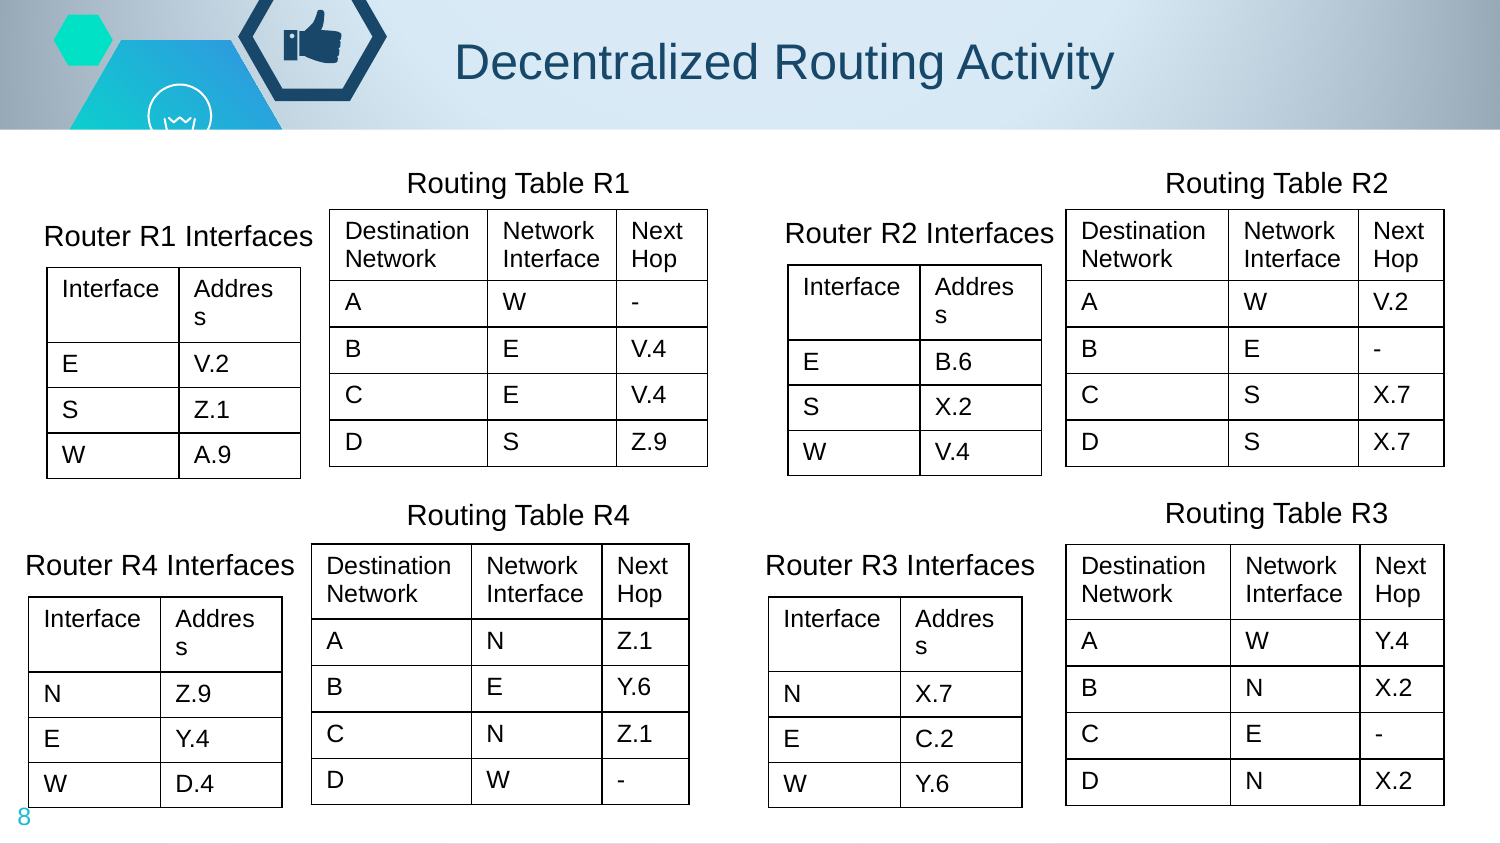

# Decentralized Routing Activity

Routing Table R1
Routing Table R2
Router R2 Interfaces
| Destination Network | Network Interface | Next Hop |
| --- | --- | --- |
| A | W | - |
| B | E | V.4 |
| C | E | V.4 |
| D | S | Z.9 |
| Destination Network | Network Interface | Next Hop |
| --- | --- | --- |
| A | W | V.2 |
| B | E | - |
| C | S | X.7 |
| D | S | X.7 |
Router R1 Interfaces
| Interface | Address |
| --- | --- |
| E | B.6 |
| S | X.2 |
| W | V.4 |
| Interface | Address |
| --- | --- |
| E | V.2 |
| S | Z.1 |
| W | A.9 |
Routing Table R3
Routing Table R4
Router R3 Interfaces
Router R4 Interfaces
| Destination Network | Network Interface | Next Hop |
| --- | --- | --- |
| A | N | Z.1 |
| B | E | Y.6 |
| C | N | Z.1 |
| D | W | - |
| Destination Network | Network Interface | Next Hop |
| --- | --- | --- |
| A | W | Y.4 |
| B | N | X.2 |
| C | E | - |
| D | N | X.2 |
| Interface | Address |
| --- | --- |
| N | X.7 |
| E | C.2 |
| W | Y.6 |
| Interface | Address |
| --- | --- |
| N | Z.9 |
| E | Y.4 |
| W | D.4 |
8